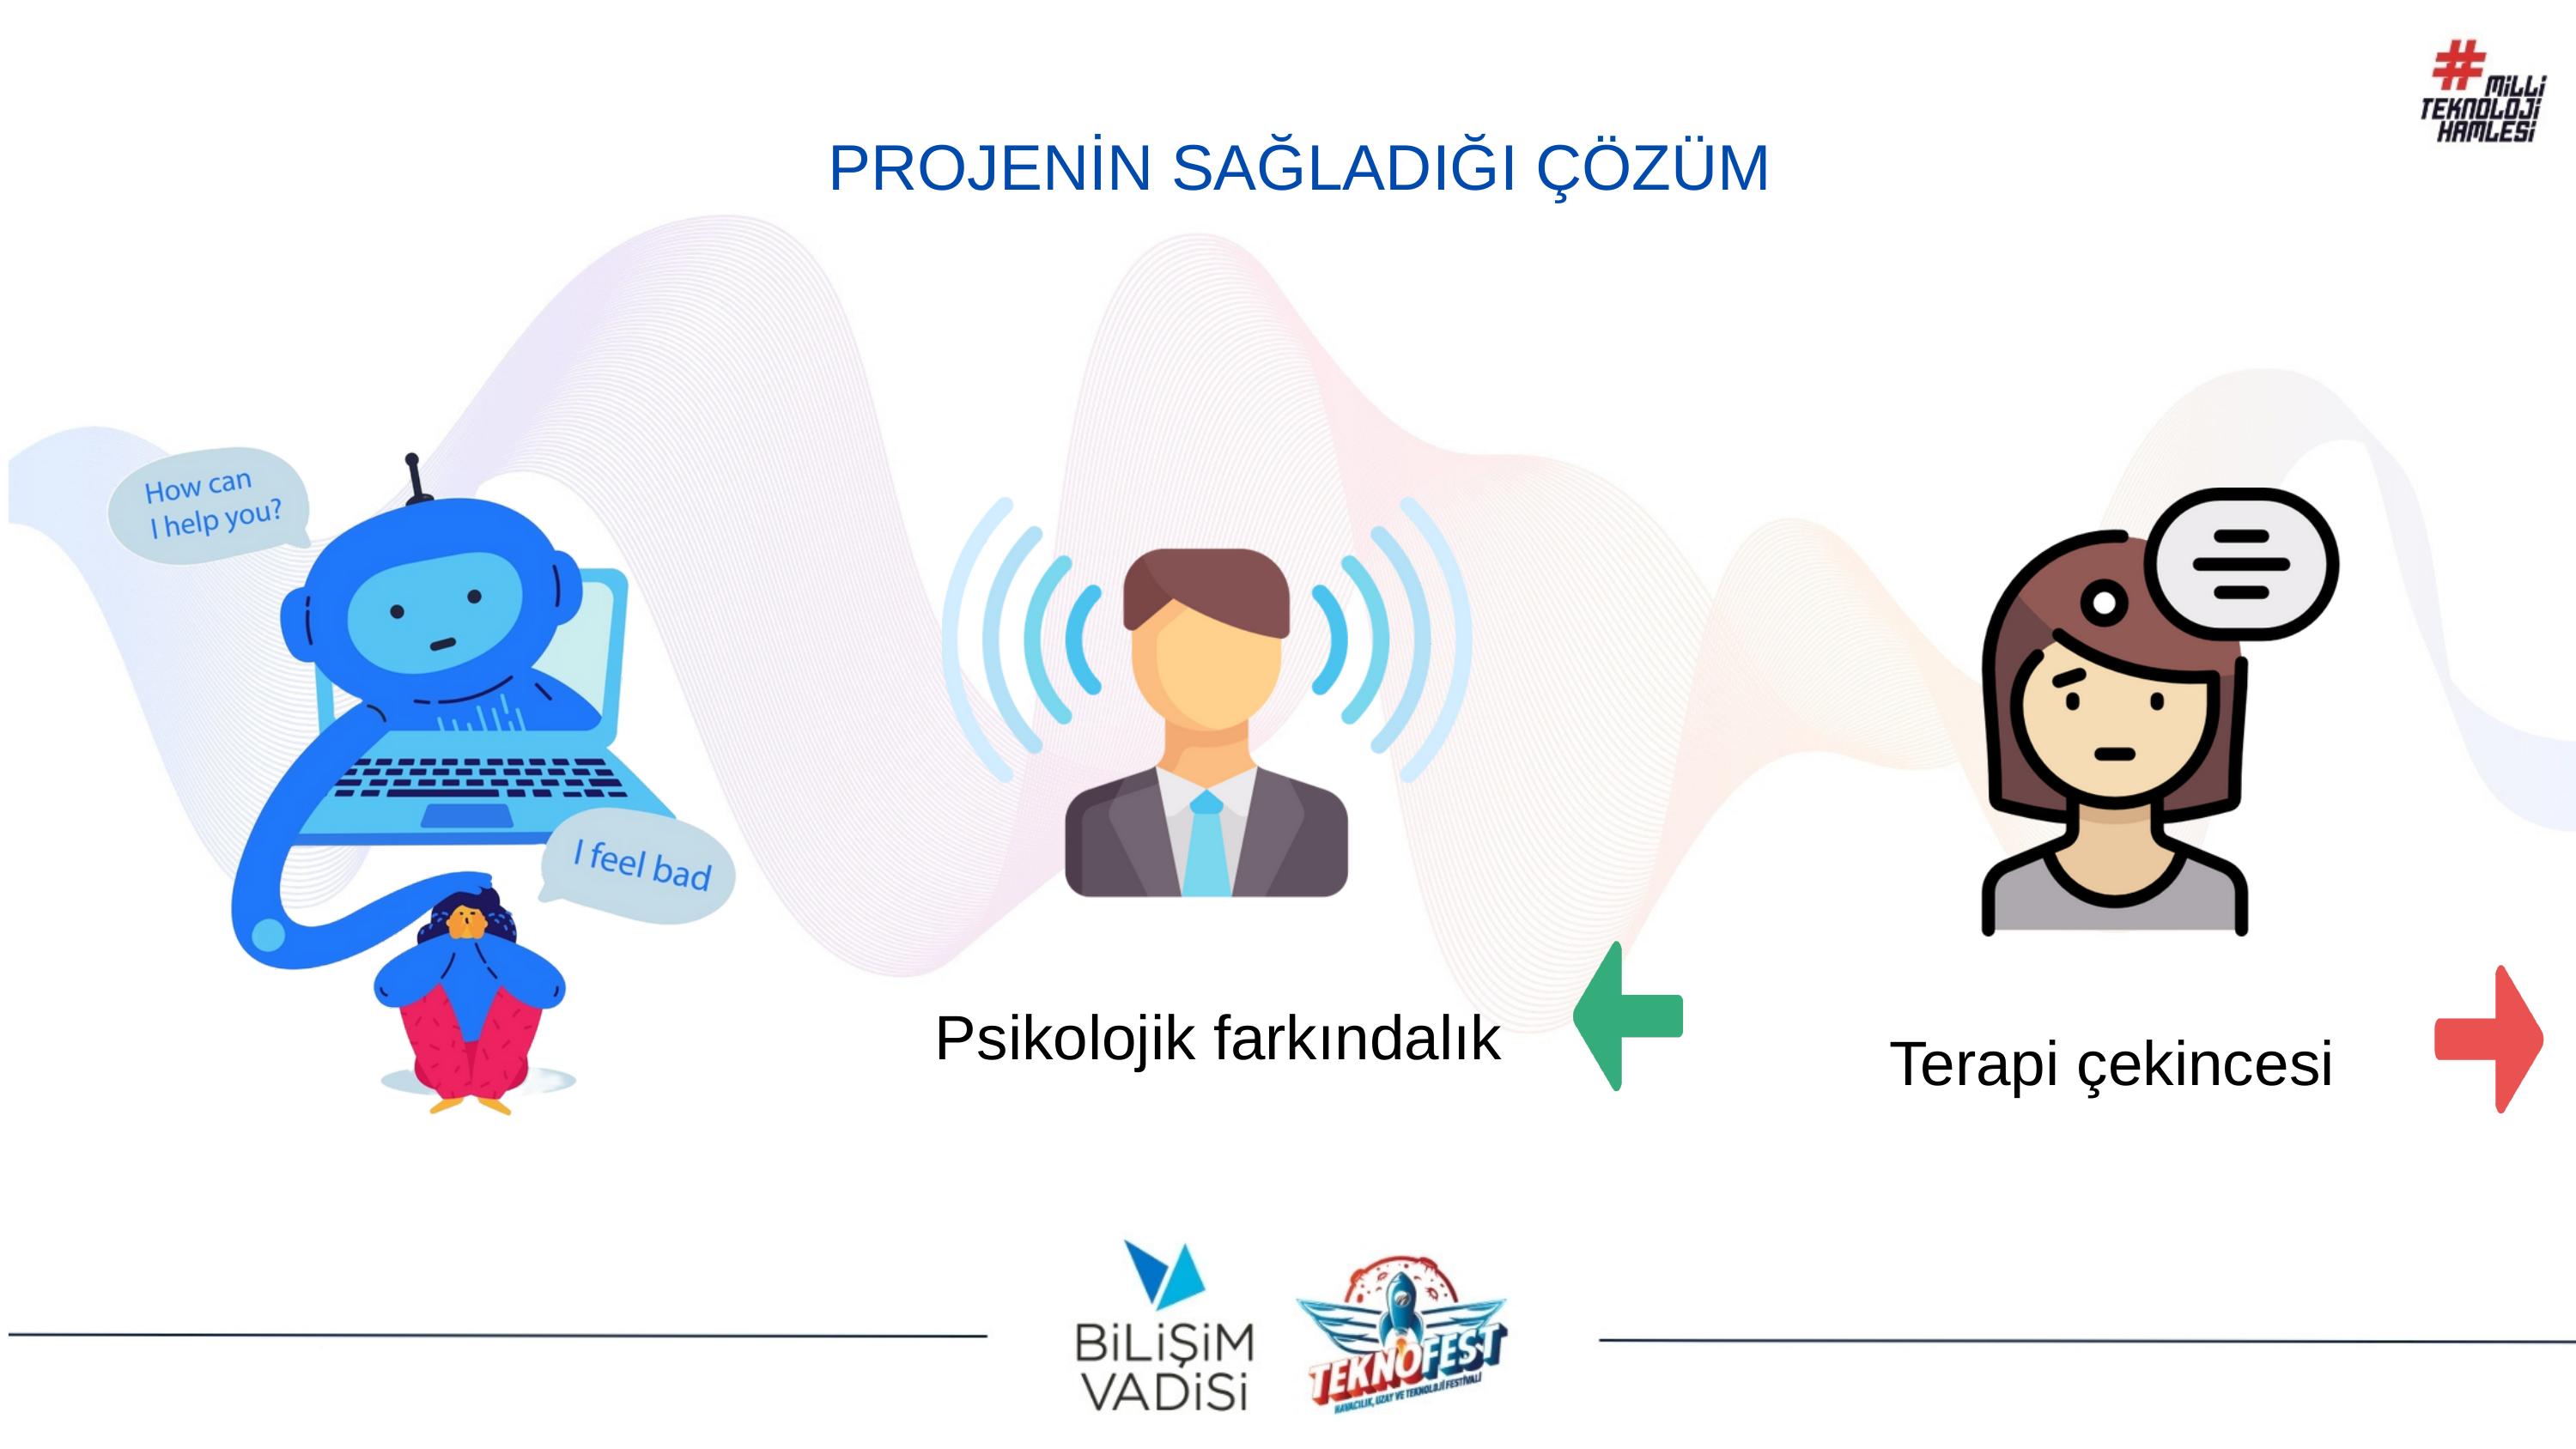

PROJENİN SAĞLADIĞI ÇÖZÜM

Psikolojik farkındalık
Terapi çekincesi